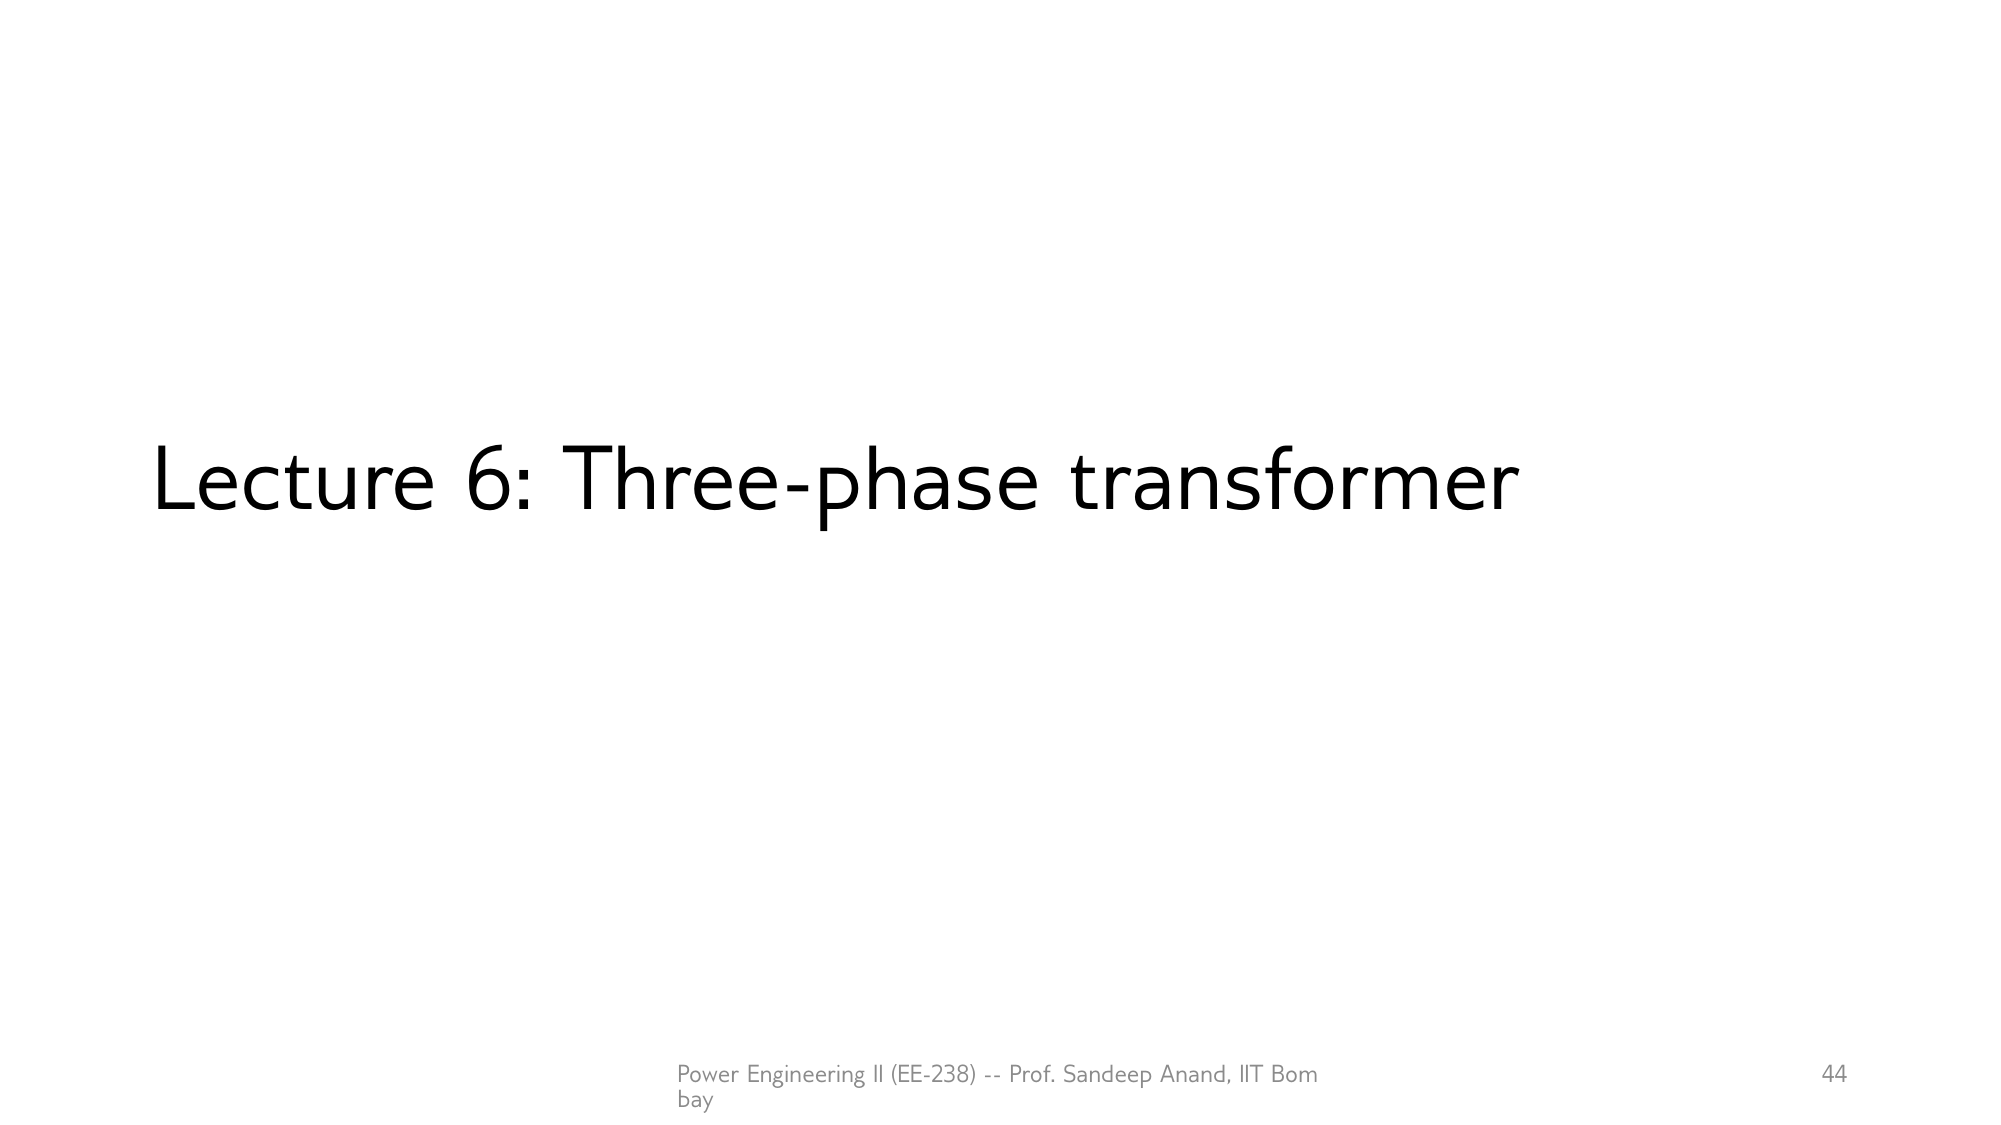

# Lecture 6: Three-phase transformer
Power Engineering II (EE-238) -- Prof. Sandeep Anand, IIT Bombay
44